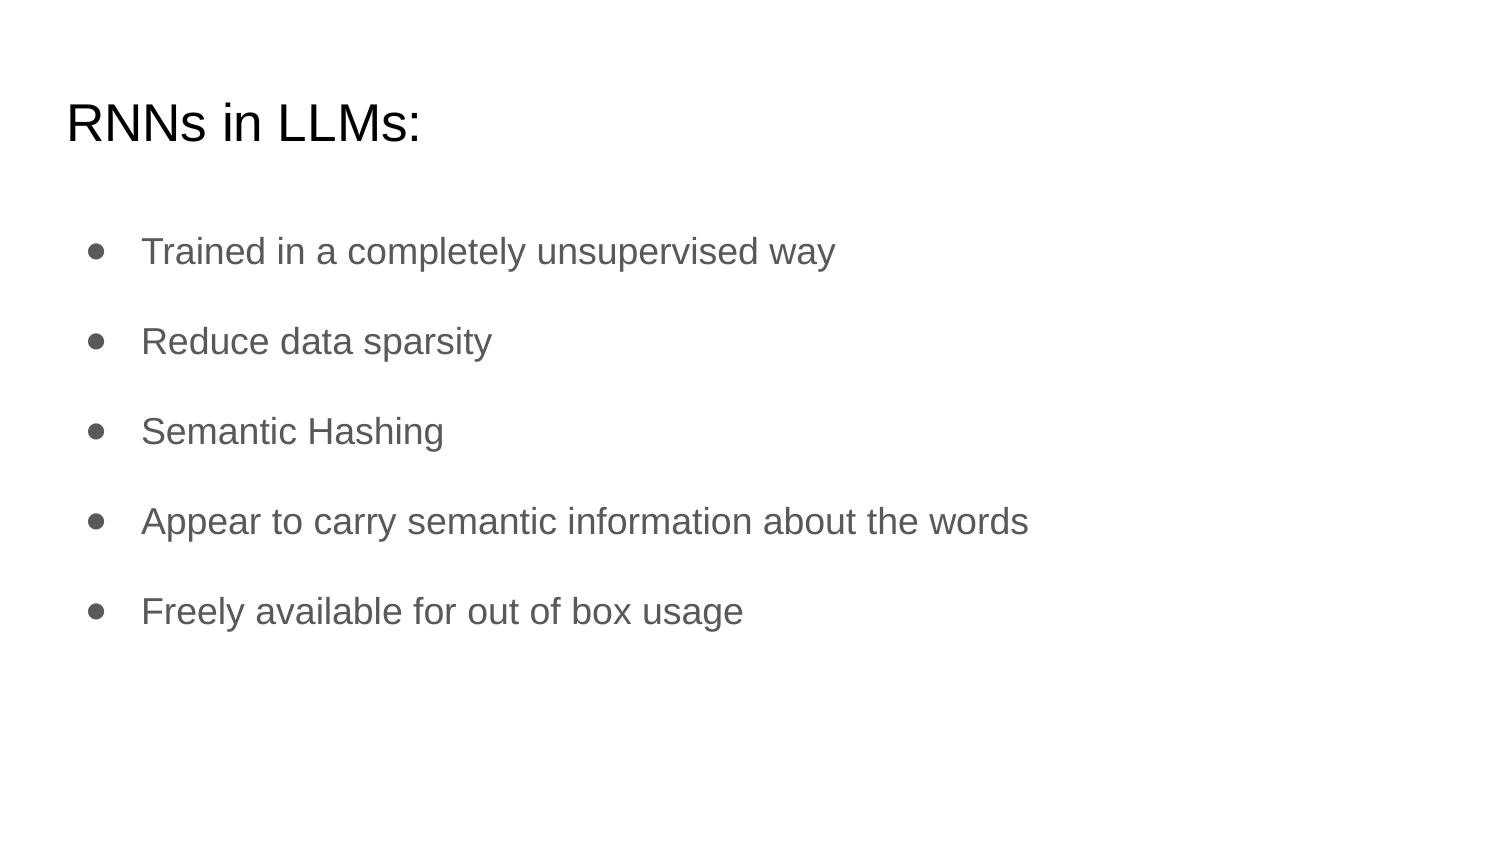

# RNNs in LLMs:
Trained in a completely unsupervised way
Reduce data sparsity
Semantic Hashing
Appear to carry semantic information about the words
Freely available for out of box usage